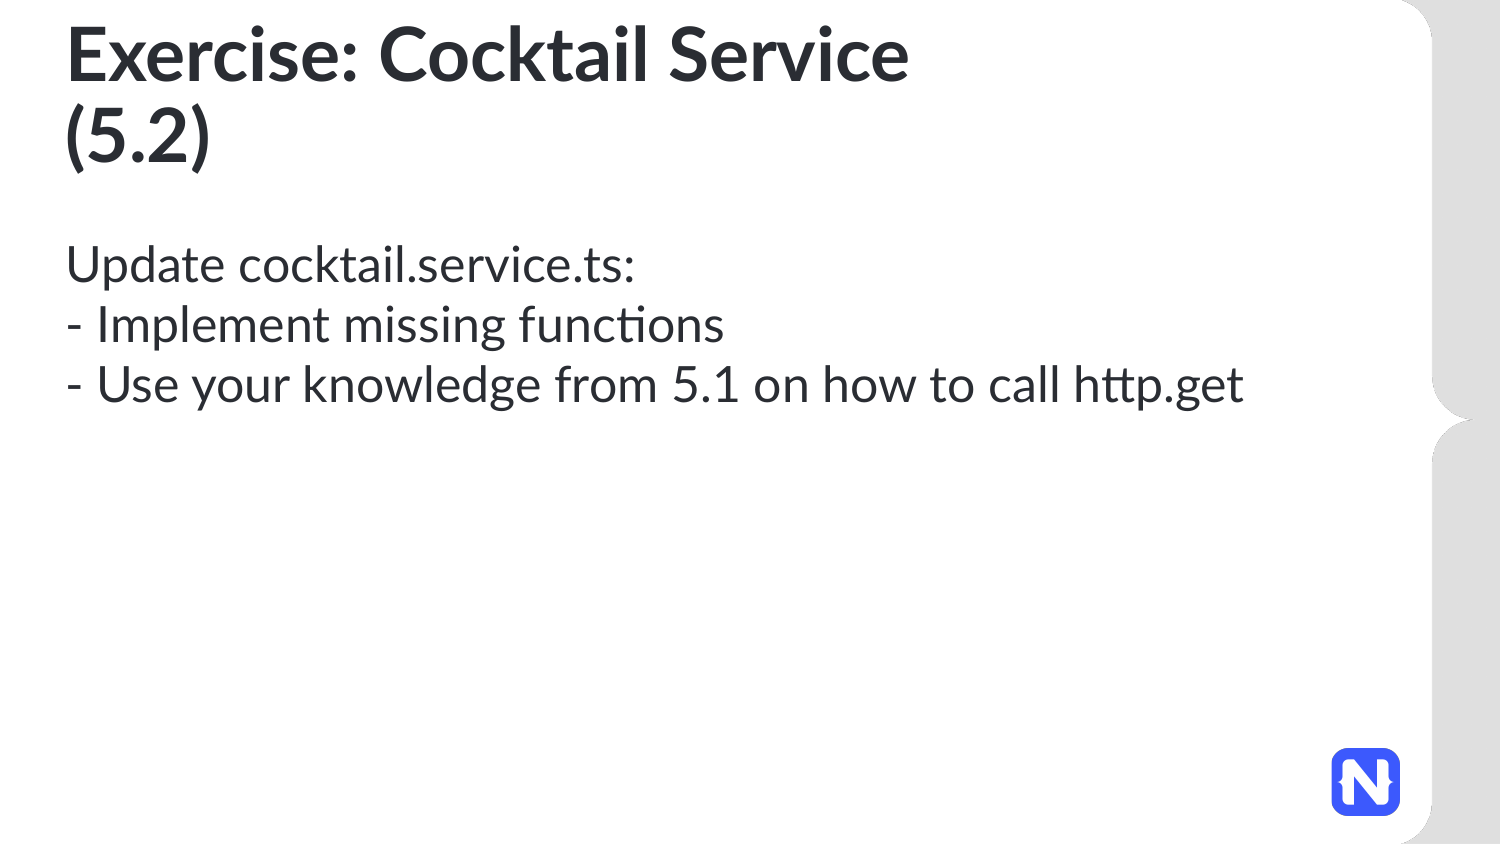

# Exercise: Cocktail Service (5.2)
Update cocktail.service.ts:
- Implement missing functions
- Use your knowledge from 5.1 on how to call http.get